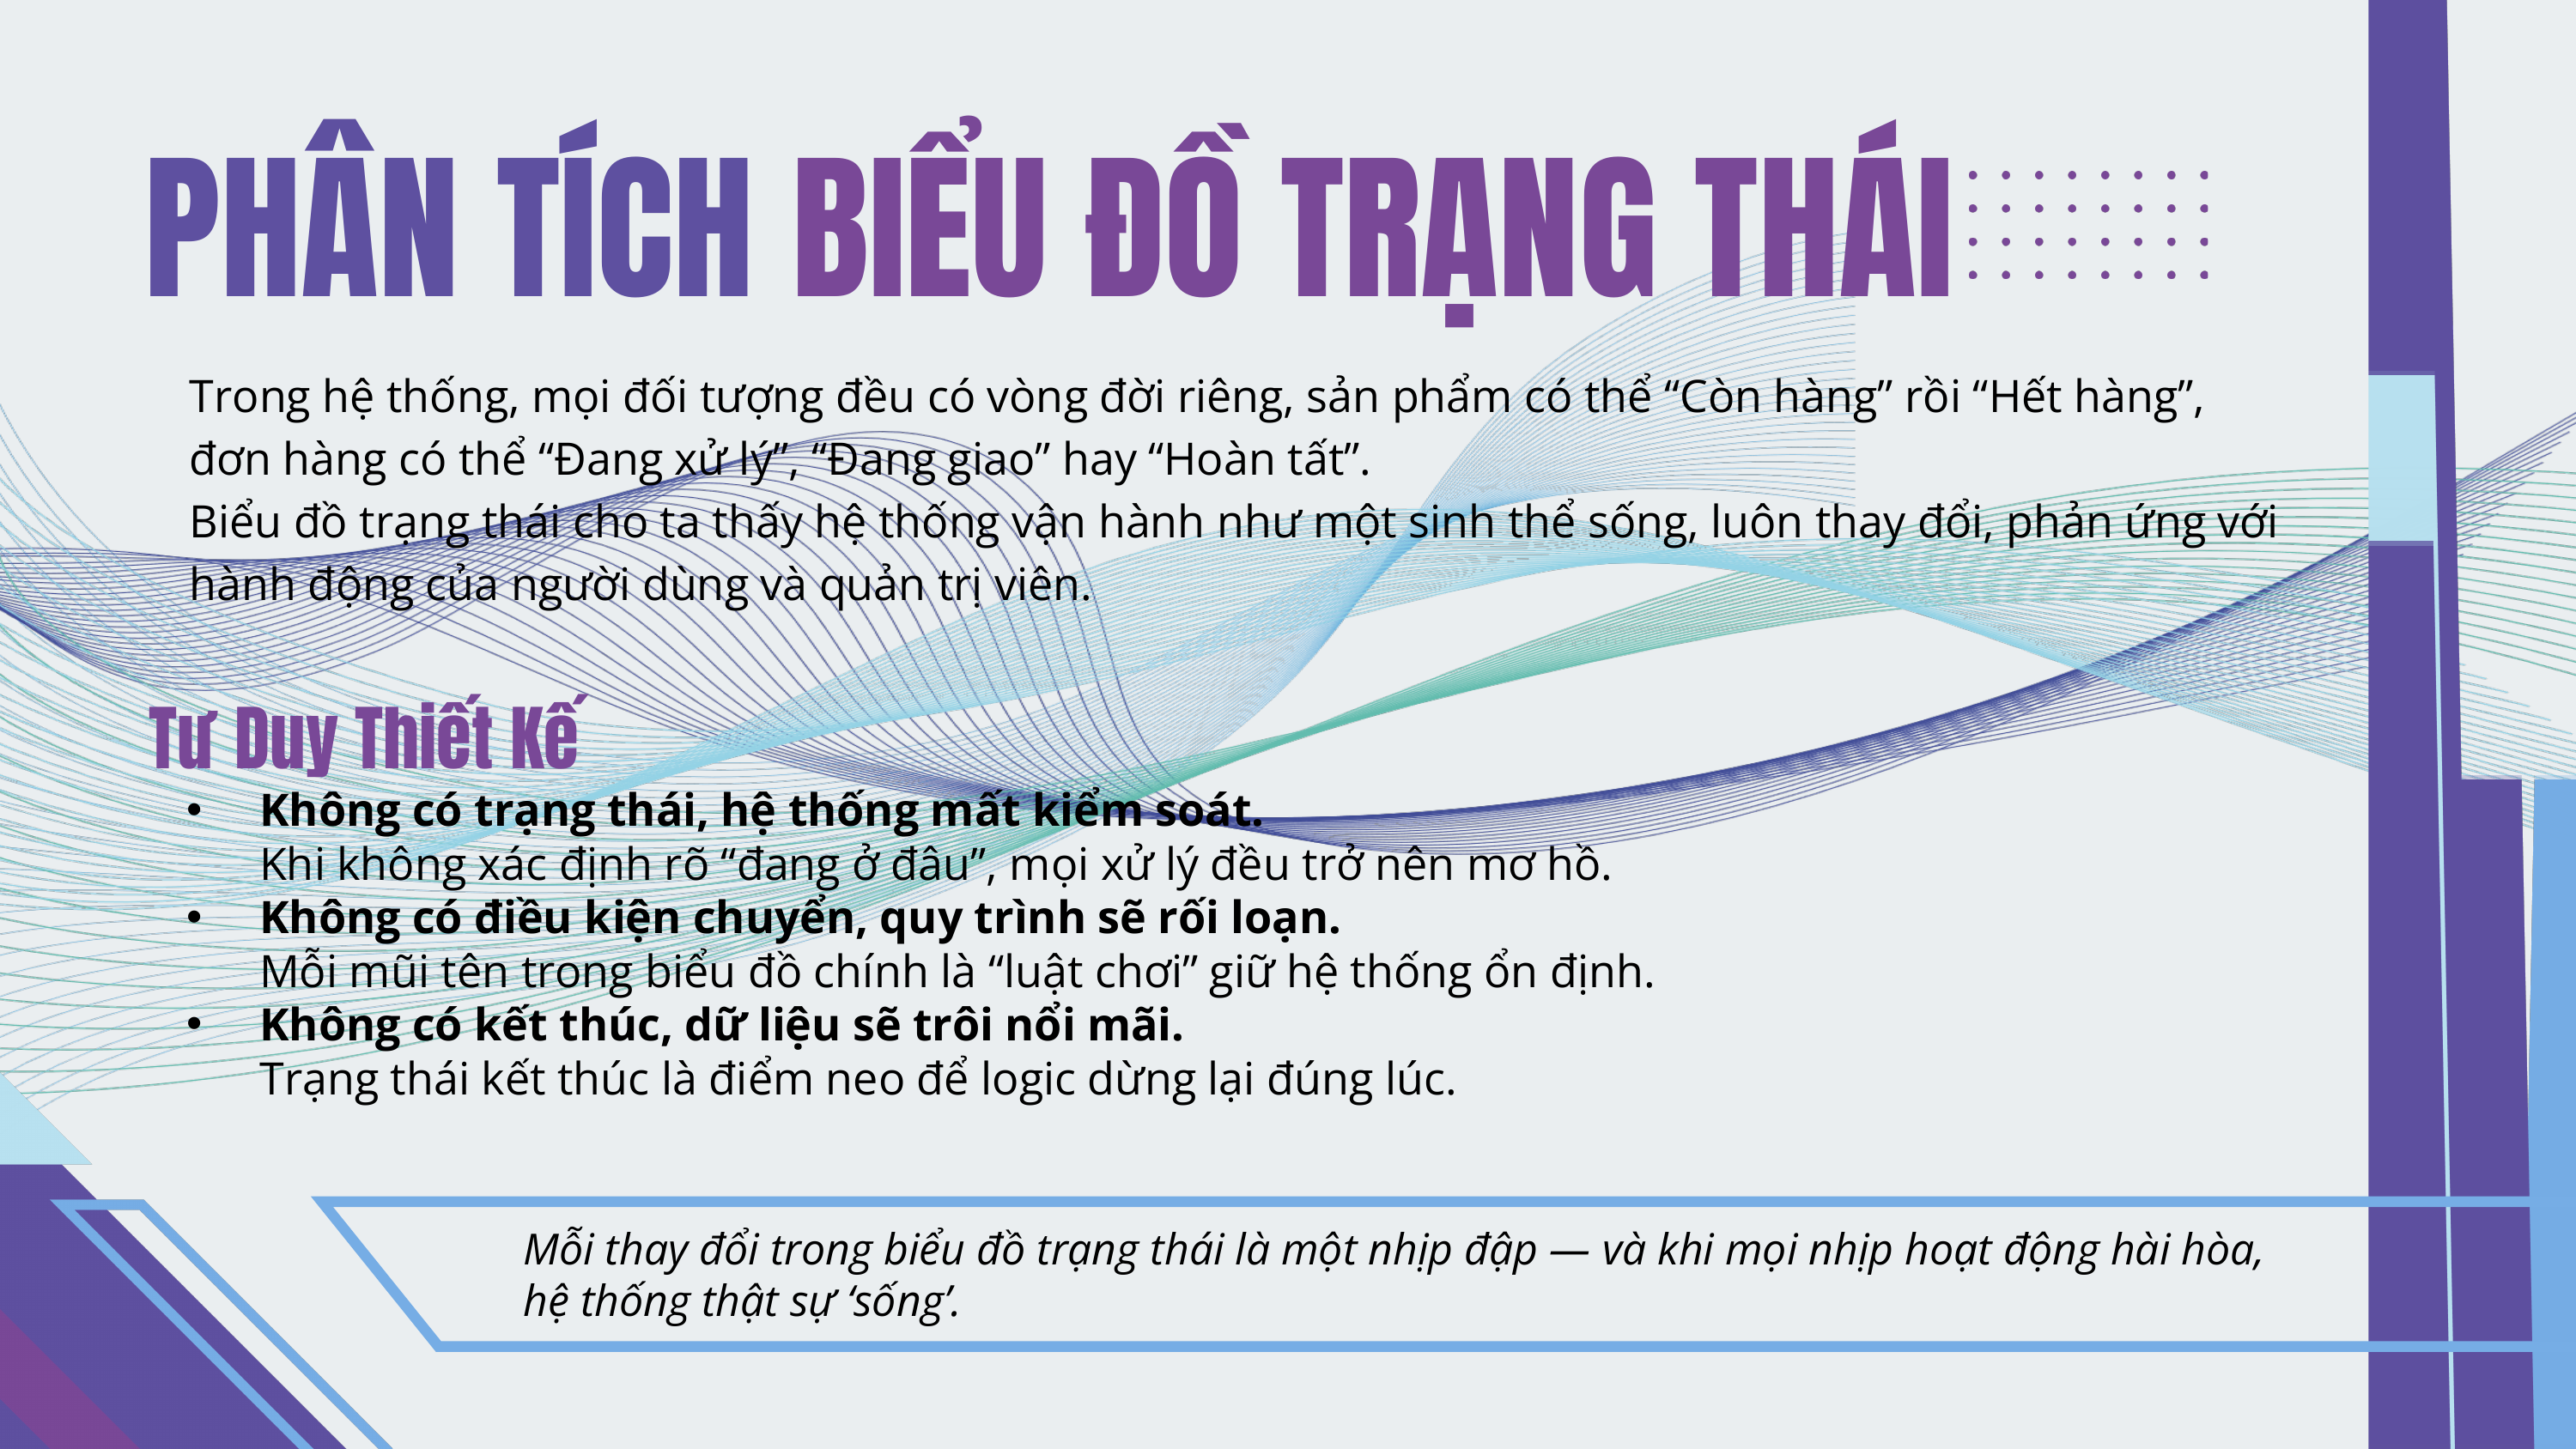

PHÂN TÍCH BIỂU ĐỒ TRẠNG THÁI

Trong hệ thống, mọi đối tượng đều có vòng đời riêng, sản phẩm có thể “Còn hàng” rồi “Hết hàng”, đơn hàng có thể “Đang xử lý”, “Đang giao” hay “Hoàn tất”.
Biểu đồ trạng thái cho ta thấy hệ thống vận hành như một sinh thể sống, luôn thay đổi, phản ứng với hành động của người dùng và quản trị viên.

Tư Duy Thiết Kế
Không có trạng thái, hệ thống mất kiểm soát.
Khi không xác định rõ “đang ở đâu”, mọi xử lý đều trở nên mơ hồ.
Không có điều kiện chuyển, quy trình sẽ rối loạn.
Mỗi mũi tên trong biểu đồ chính là “luật chơi” giữ hệ thống ổn định.
Không có kết thúc, dữ liệu sẽ trôi nổi mãi.
Trạng thái kết thúc là điểm neo để logic dừng lại đúng lúc.

Mỗi thay đổi trong biểu đồ trạng thái là một nhịp đập — và khi mọi nhịp hoạt động hài hòa, hệ thống thật sự ‘sống’.